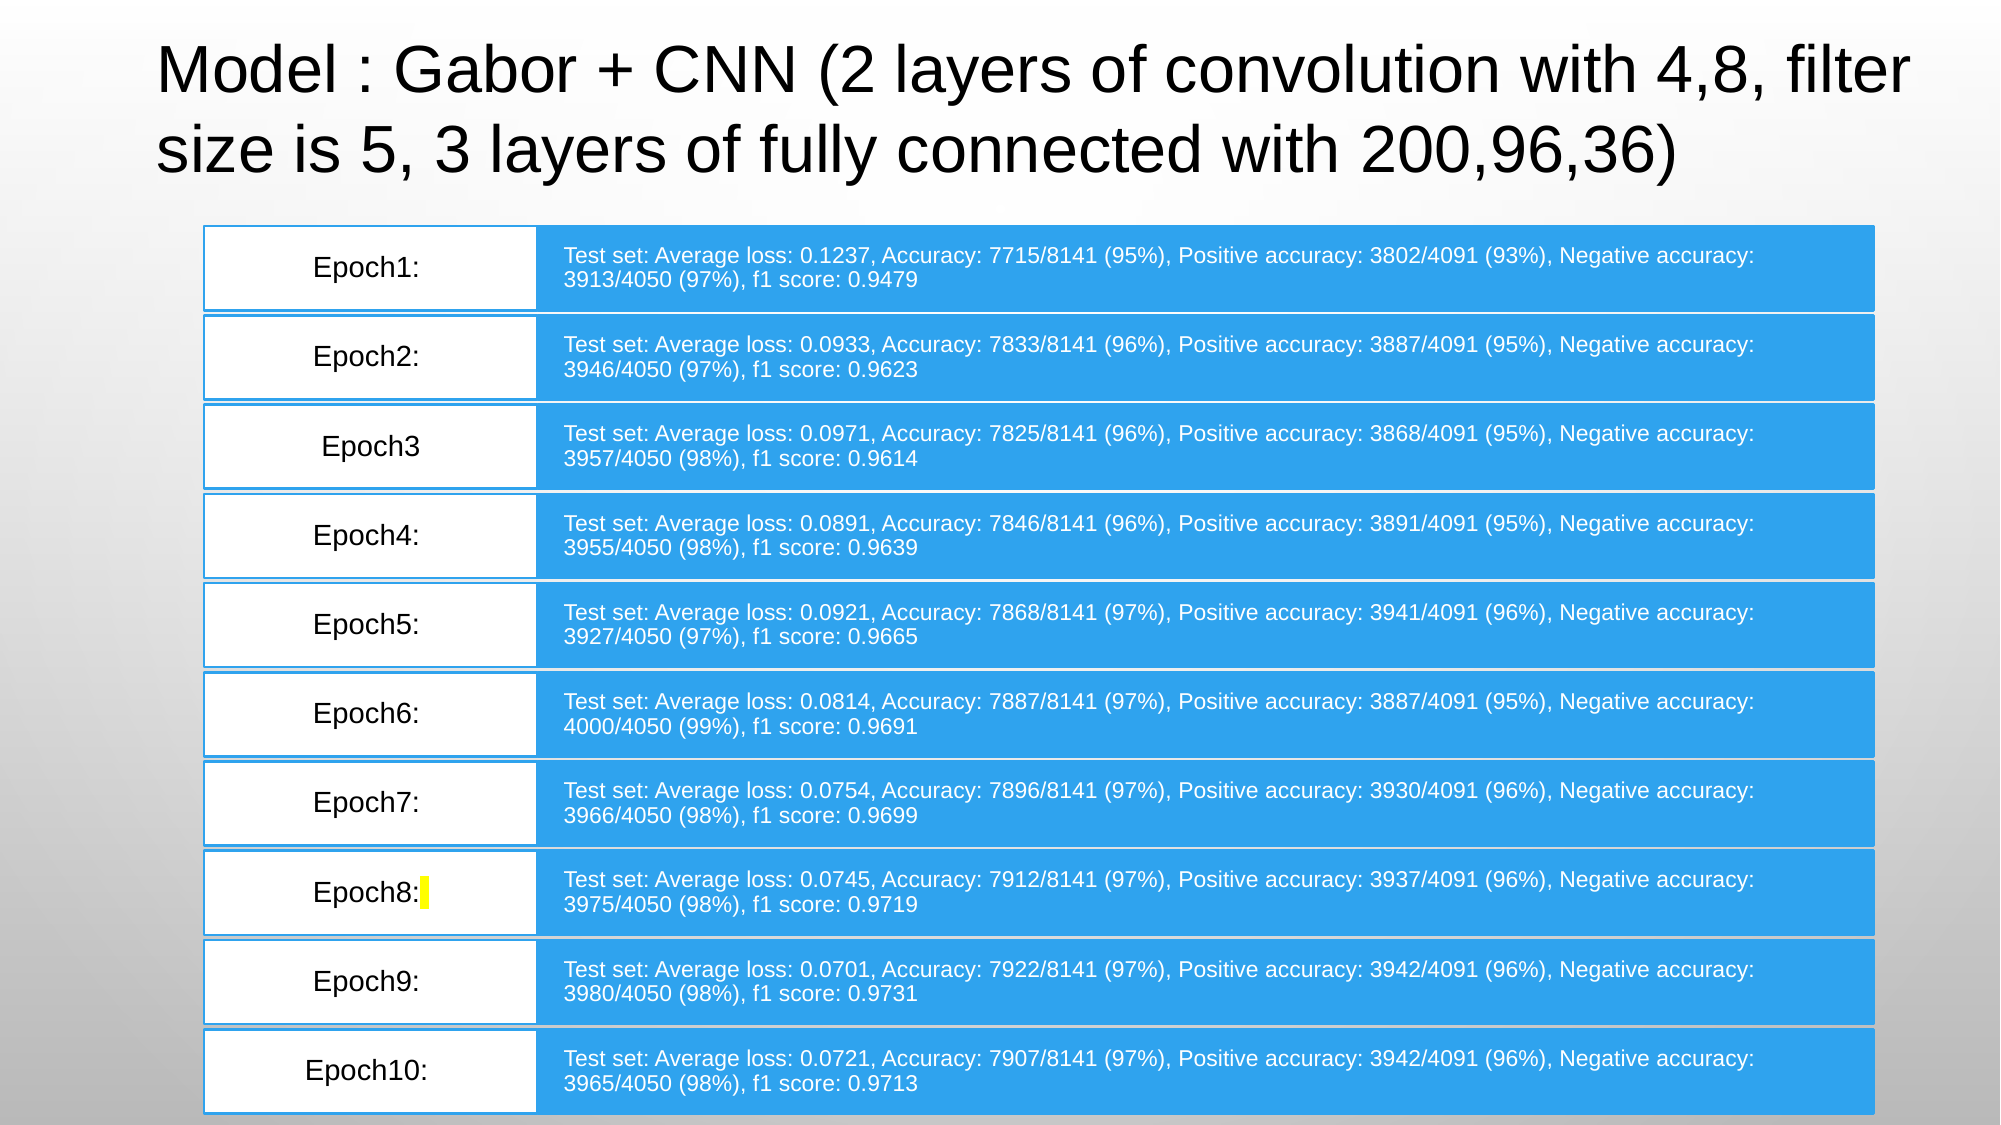

Model : Gabor + CNN (2 layers of convolution with 4,8, filter size is 5, 3 layers of fully connected with 200,96,36)
#
Test set: Average loss: 0.1237, Accuracy: 7715/8141 (95%), Positive accuracy: 3802/4091 (93%), Negative accuracy: 3913/4050 (97%), f1 score: 0.9479
Epoch1:
Test set: Average loss: 0.0933, Accuracy: 7833/8141 (96%), Positive accuracy: 3887/4091 (95%), Negative accuracy: 3946/4050 (97%), f1 score: 0.9623
Epoch2:
Test set: Average loss: 0.0971, Accuracy: 7825/8141 (96%), Positive accuracy: 3868/4091 (95%), Negative accuracy: 3957/4050 (98%), f1 score: 0.9614
Epoch3
Test set: Average loss: 0.0891, Accuracy: 7846/8141 (96%), Positive accuracy: 3891/4091 (95%), Negative accuracy: 3955/4050 (98%), f1 score: 0.9639
Epoch4:
Test set: Average loss: 0.0921, Accuracy: 7868/8141 (97%), Positive accuracy: 3941/4091 (96%), Negative accuracy: 3927/4050 (97%), f1 score: 0.9665
Epoch5:
Test set: Average loss: 0.0814, Accuracy: 7887/8141 (97%), Positive accuracy: 3887/4091 (95%), Negative accuracy: 4000/4050 (99%), f1 score: 0.9691
Epoch6:
Test set: Average loss: 0.0754, Accuracy: 7896/8141 (97%), Positive accuracy: 3930/4091 (96%), Negative accuracy: 3966/4050 (98%), f1 score: 0.9699
Epoch7:
Test set: Average loss: 0.0745, Accuracy: 7912/8141 (97%), Positive accuracy: 3937/4091 (96%), Negative accuracy: 3975/4050 (98%), f1 score: 0.9719
Epoch8:
Test set: Average loss: 0.0701, Accuracy: 7922/8141 (97%), Positive accuracy: 3942/4091 (96%), Negative accuracy: 3980/4050 (98%), f1 score: 0.9731
Epoch9:
Test set: Average loss: 0.0721, Accuracy: 7907/8141 (97%), Positive accuracy: 3942/4091 (96%), Negative accuracy: 3965/4050 (98%), f1 score: 0.9713
Epoch10: